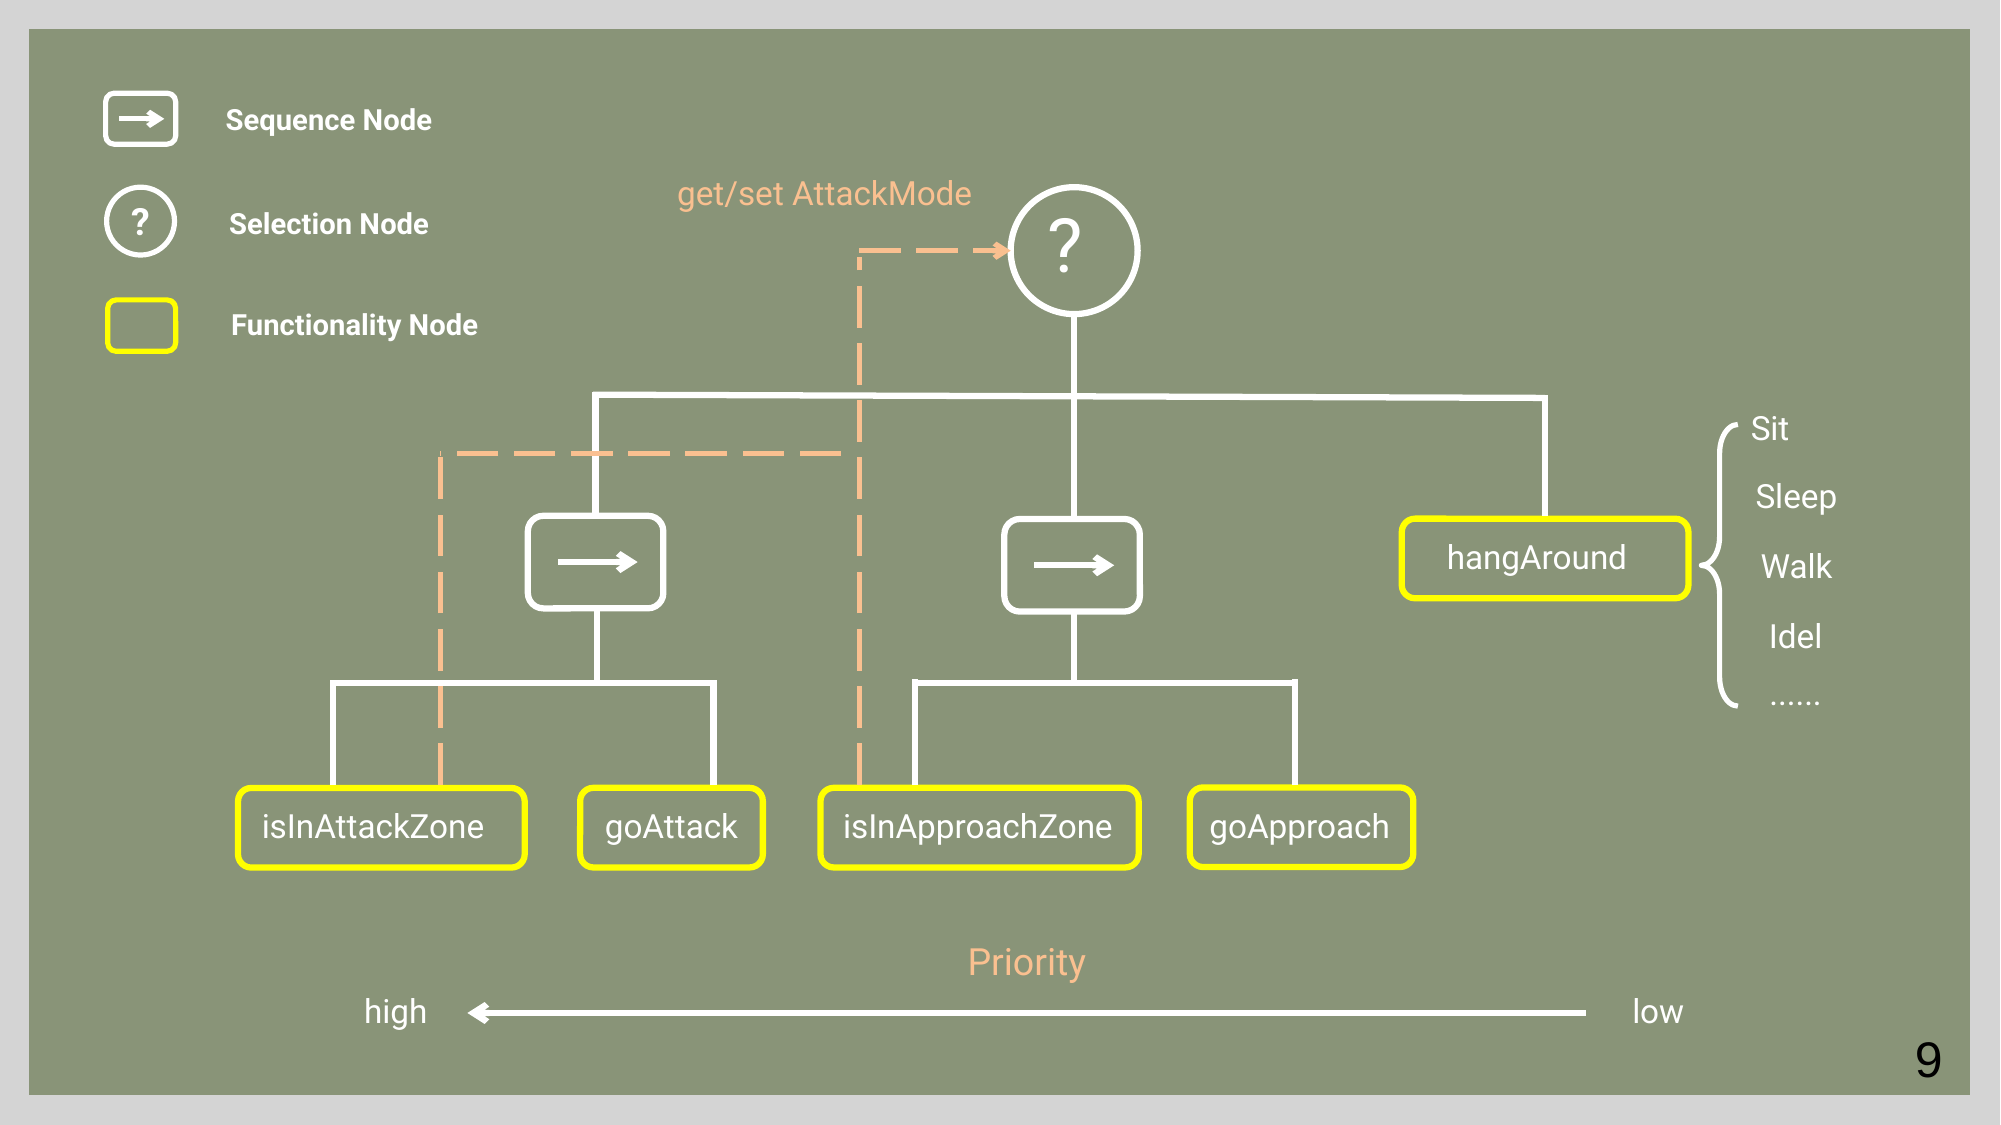

Sequence Node
get/set AttackMode

Selection Node
?
?
Functionality Node

Sit

Sleep

hangAround

Walk
Idel
......

goApproach
isInApproachZone
goAttack
isInAttackZone
Priority
high
low
9